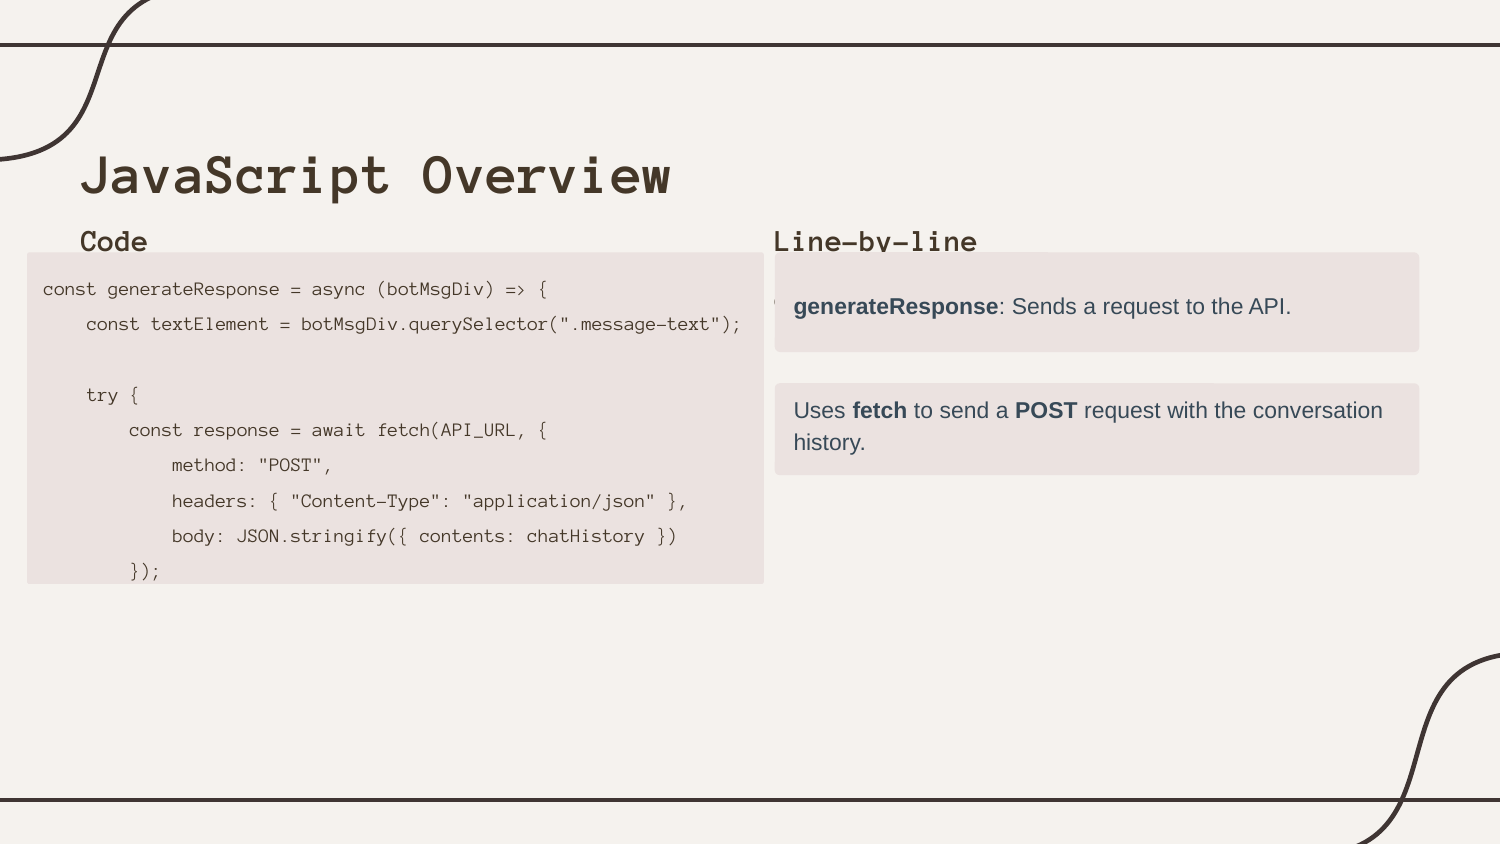

JavaScript Overview
Code
Line-by-line explanation

generateResponse: Sends a request to the API.
const generateResponse = async (botMsgDiv) => {
    const textElement = botMsgDiv.querySelector(".message-text");

    try {
        const response = await fetch(API_URL, {
            method: "POST",
            headers: { "Content-Type": "application/json" },
            body: JSON.stringify({ contents: chatHistory })
        });

Uses fetch to send a POST request with the conversation history.